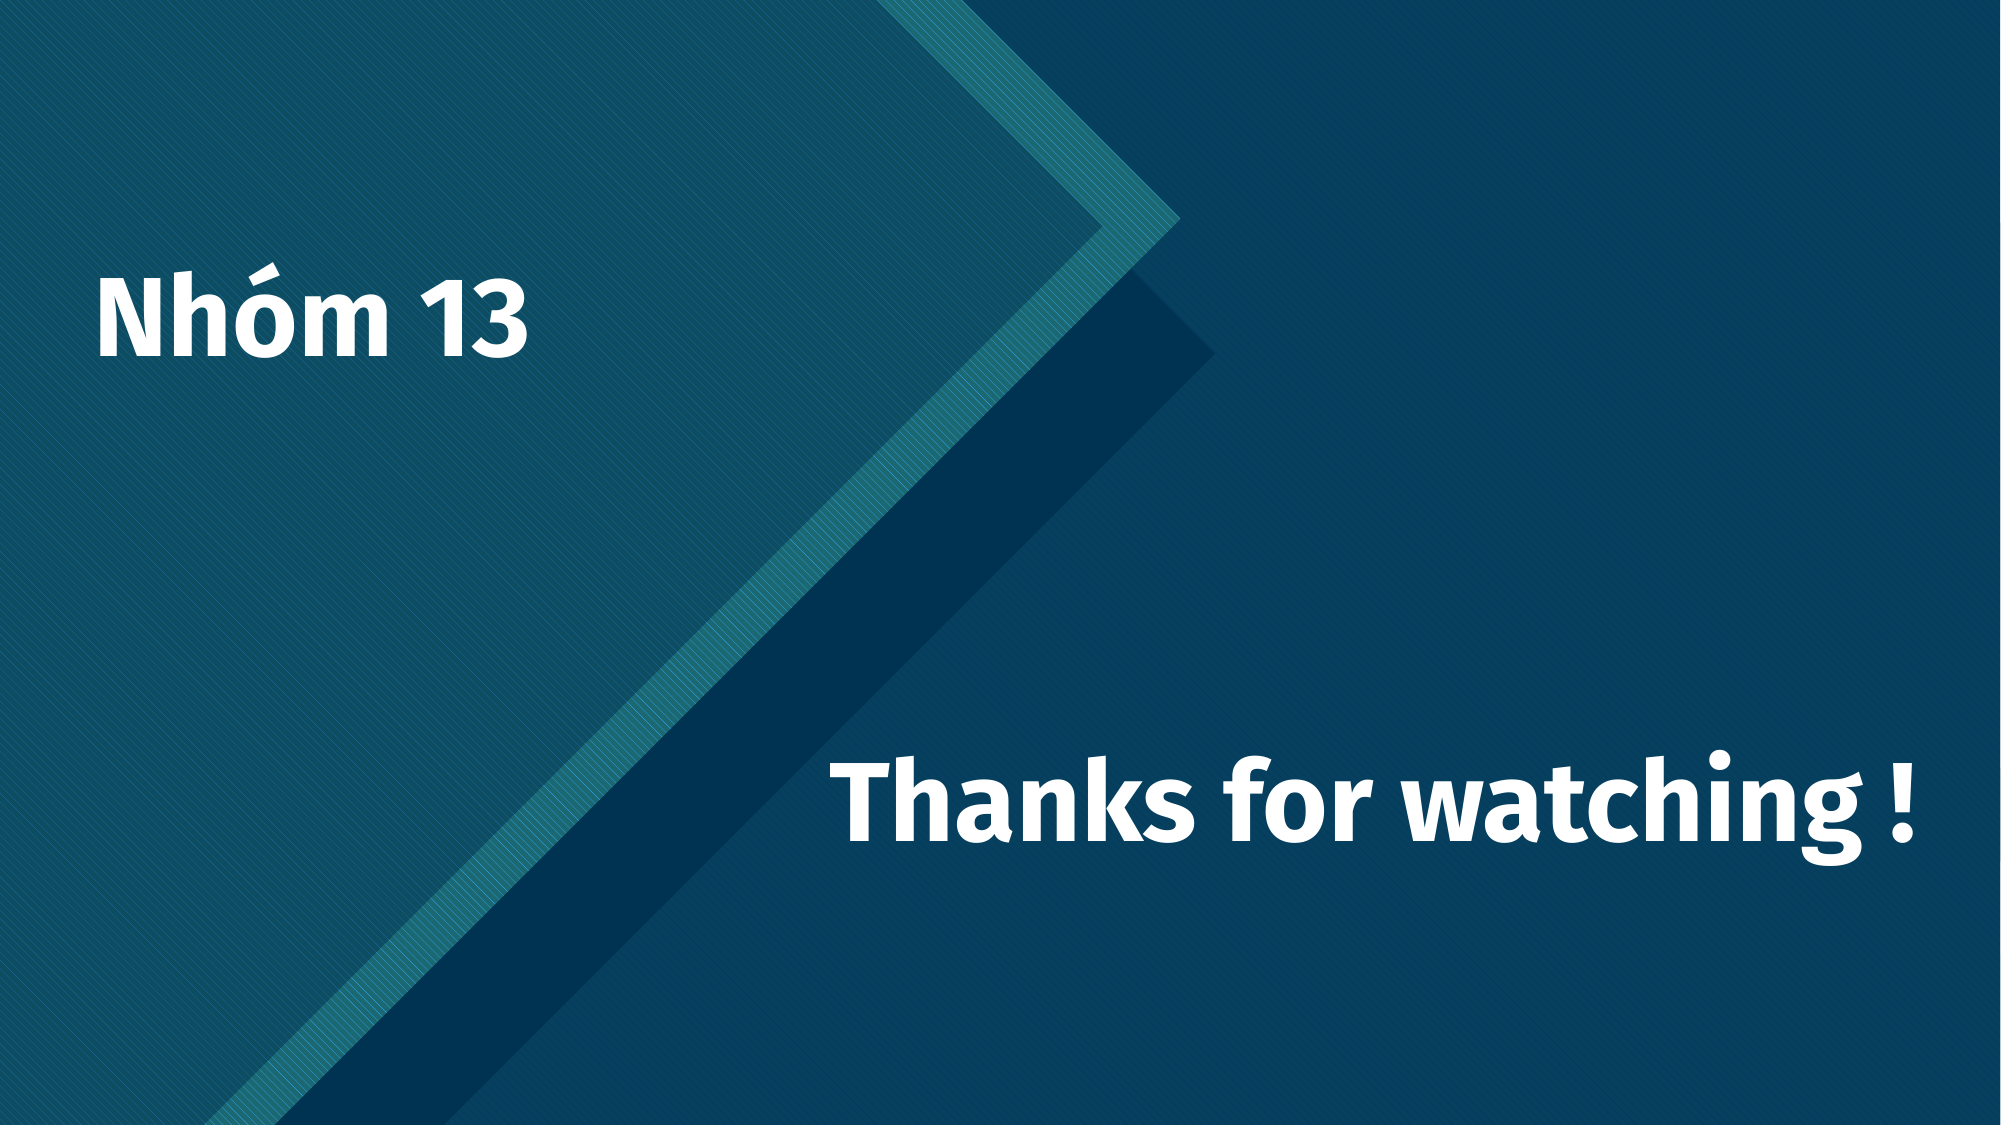

Nhóm 13
# Thanks for watching !